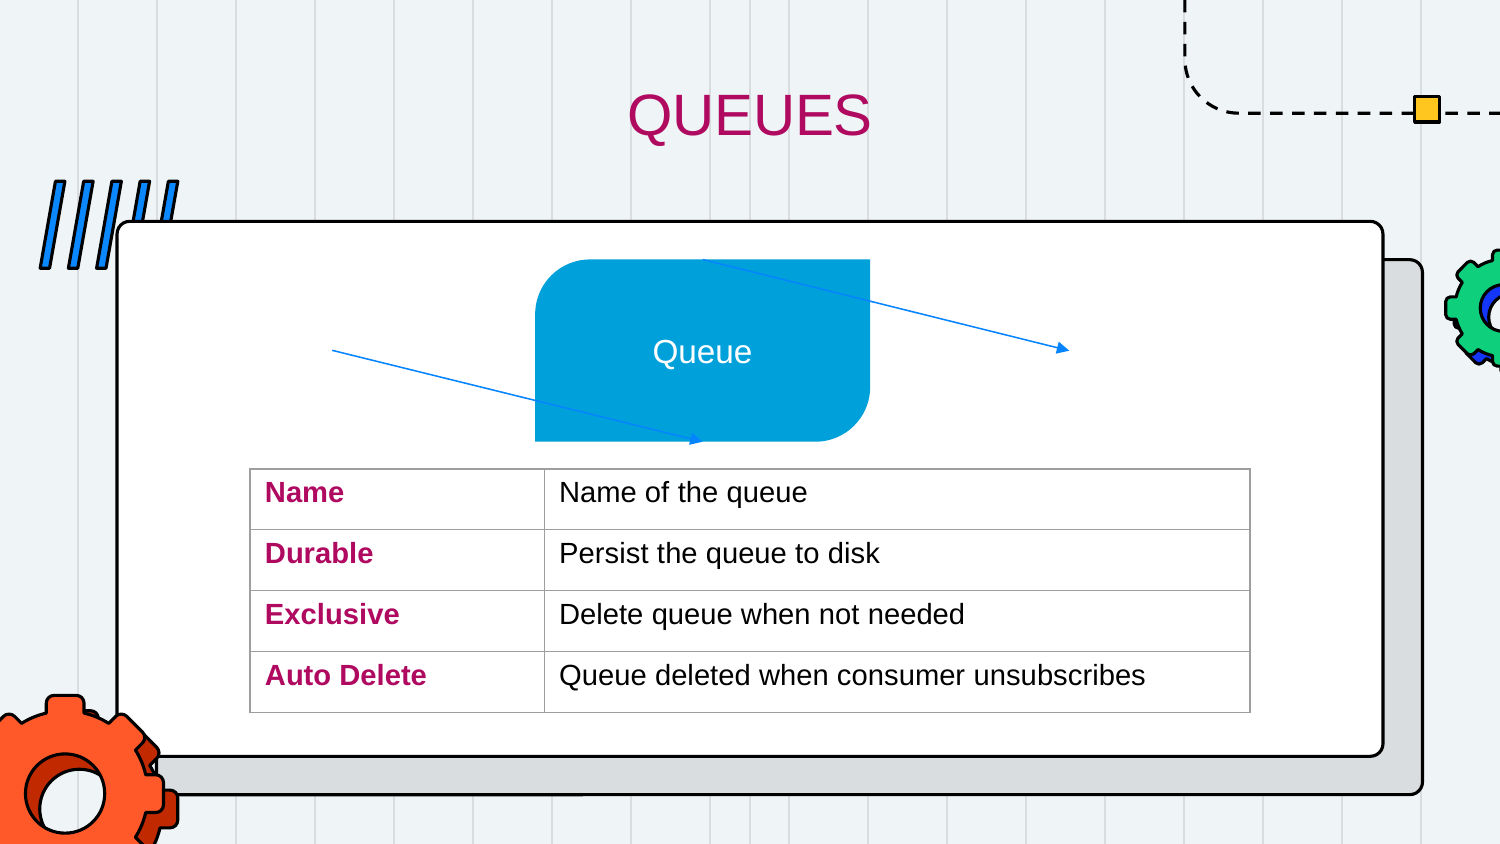

# QUEUES
Queue
| Name | Name of the queue |
| --- | --- |
| Durable | Persist the queue to disk |
| Exclusive | Delete queue when not needed |
| Auto Delete | Queue deleted when consumer unsubscribes |